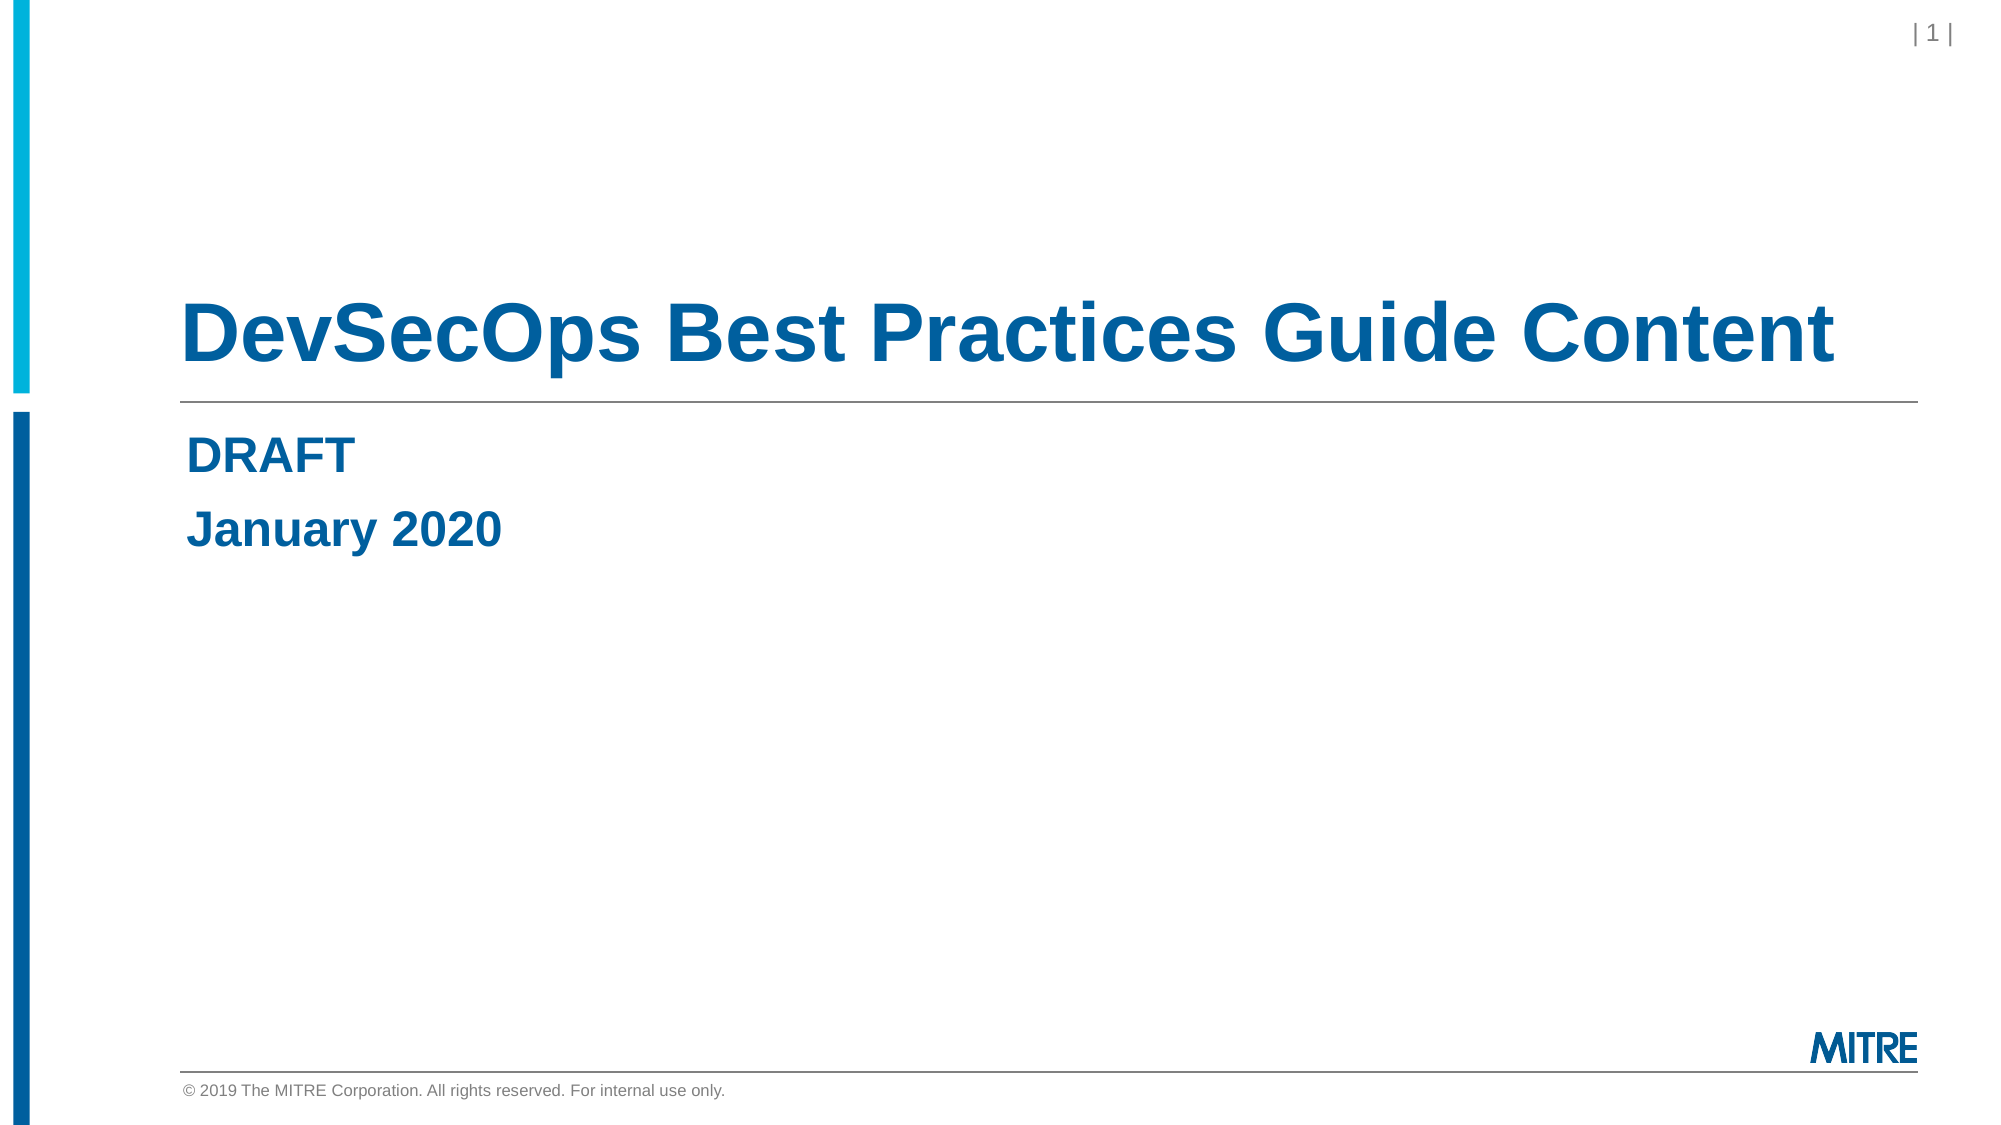

| 1 |
# DevSecOps Best Practices Guide Content
DRAFT
January 2020